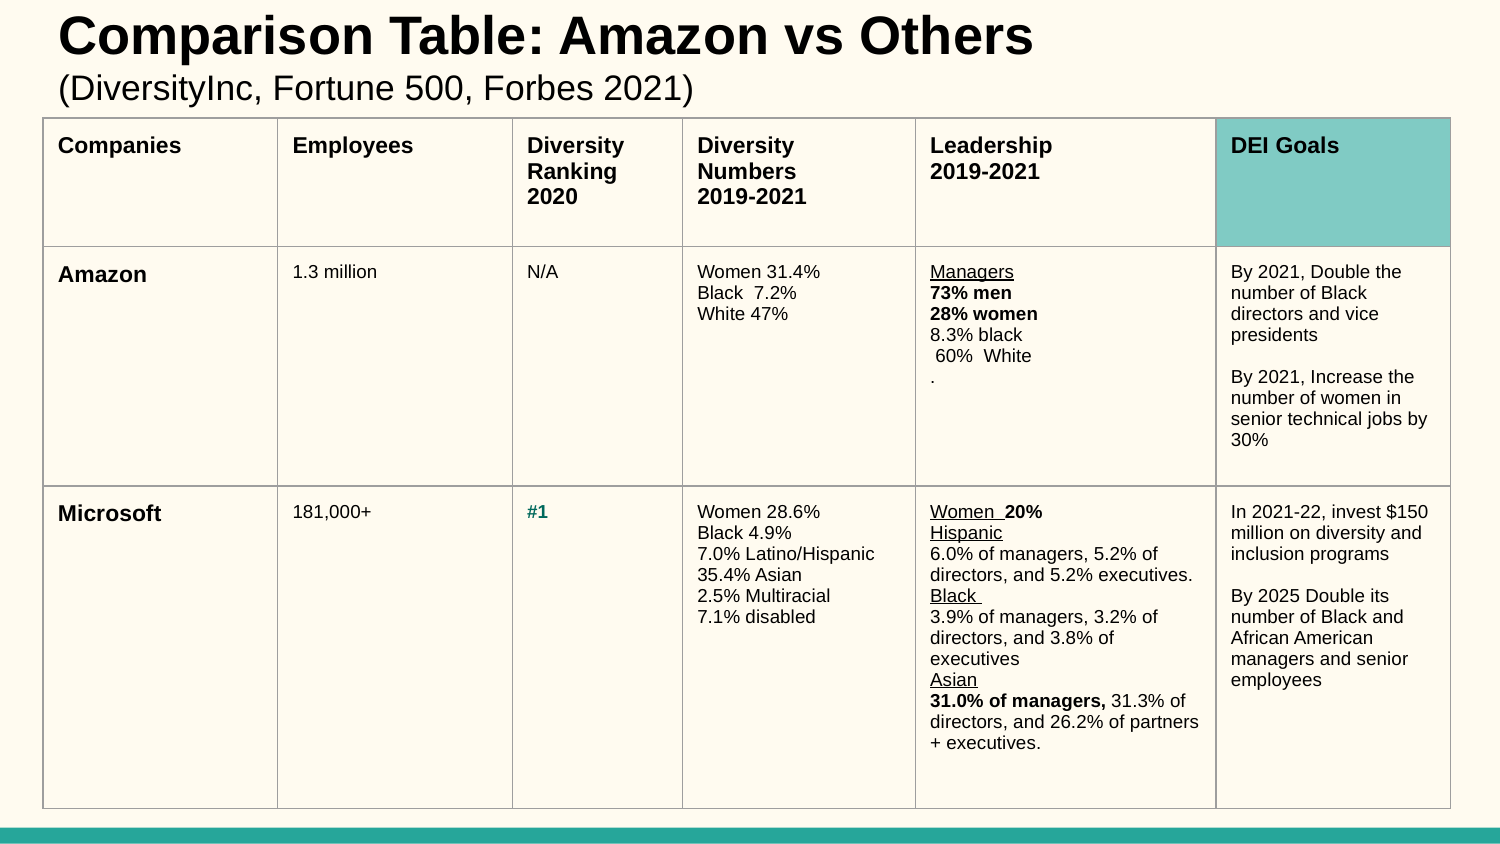

# Comparison Table: Amazon vs Others
(DiversityInc, Fortune 500, Forbes 2021)
| Companies | Employees | Diversity Ranking 2020 | Diversity Numbers 2019-2021 | Leadership 2019-2021 | DEI Goals |
| --- | --- | --- | --- | --- | --- |
| Amazon | 1.3 million | N/A | Women 31.4% Black 7.2% White 47% | Managers 73% men 28% women 8.3% black 60% White . | By 2021, Double the number of Black directors and vice presidents By 2021, Increase the number of women in senior technical jobs by 30% |
| Microsoft | 181,000+ | #1 | Women 28.6% Black 4.9% 7.0% Latino/Hispanic 35.4% Asian 2.5% Multiracial 7.1% disabled | Women 20% Hispanic 6.0% of managers, 5.2% of directors, and 5.2% executives. Black 3.9% of managers, 3.2% of directors, and 3.8% of executives Asian 31.0% of managers, 31.3% of directors, and 26.2% of partners + executives. | In 2021-22, invest $150 million on diversity and inclusion programs By 2025 Double its number of Black and African American managers and senior employees |